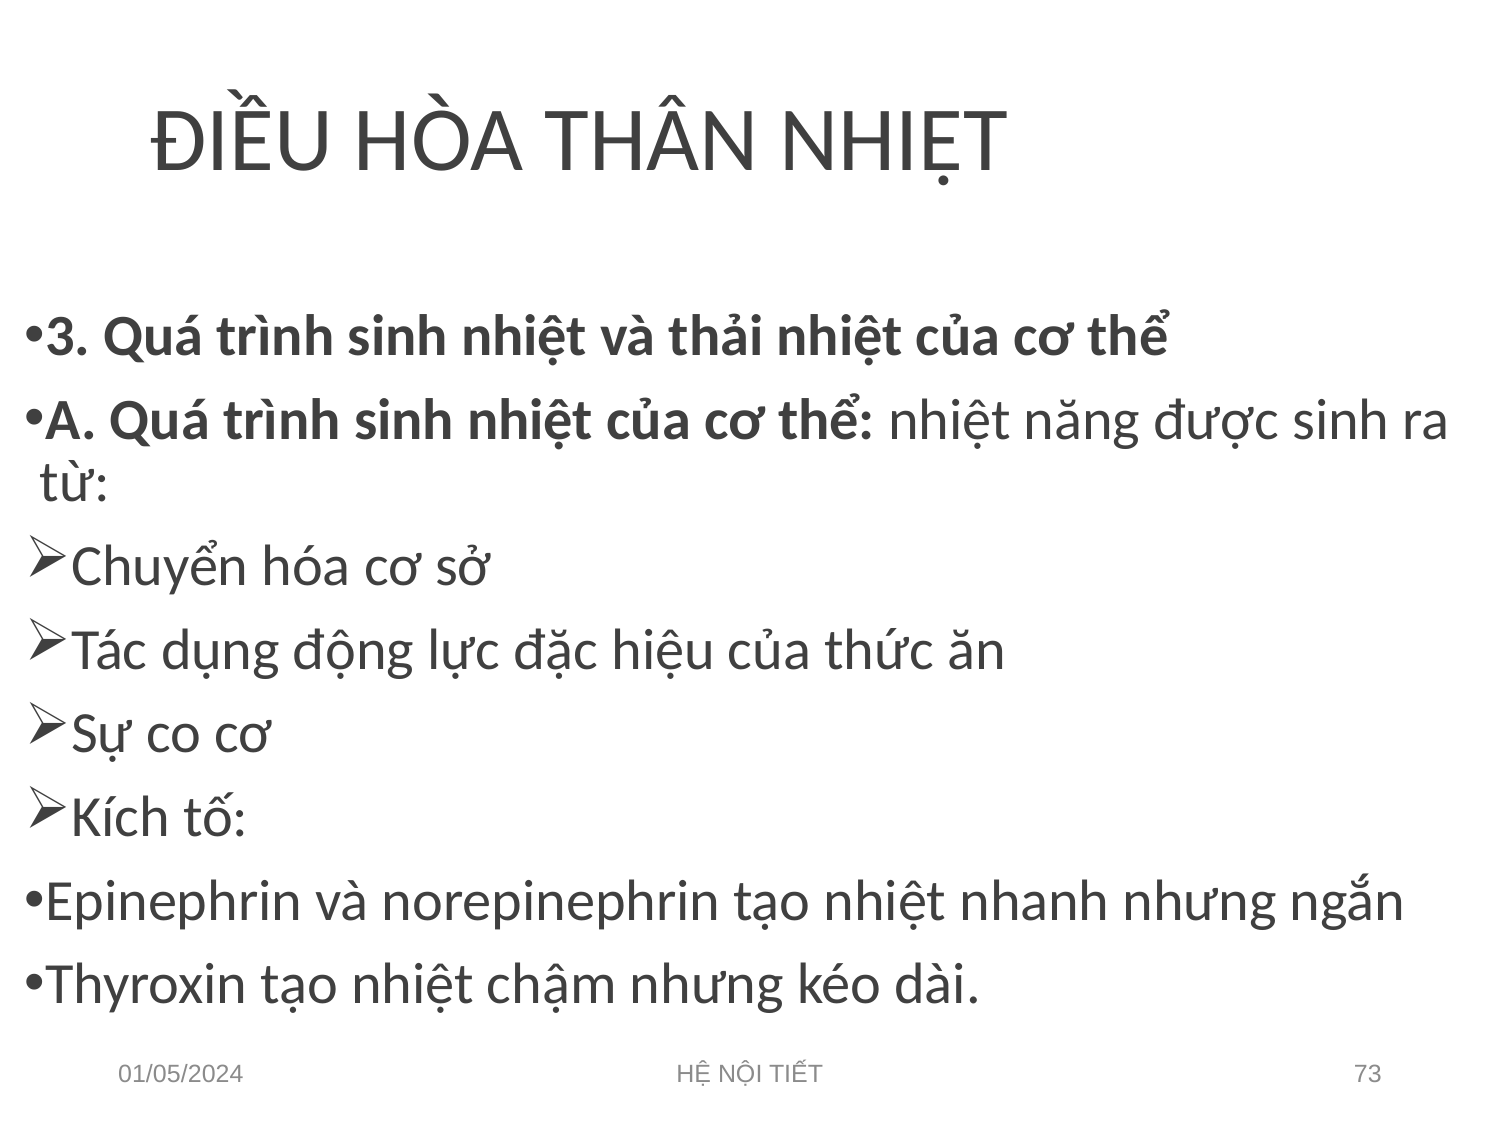

# ĐIỀU HÒA THÂN NHIỆT
3. Quá trình sinh nhiệt và thải nhiệt của cơ thể
A. Quá trình sinh nhiệt của cơ thể: nhiệt năng được sinh ra từ:
Chuyển hóa cơ sở
Tác dụng động lực đặc hiệu của thức ăn
Sự co cơ
Kích tố:
Epinephrin và norepinephrin tạo nhiệt nhanh nhưng ngắn
Thyroxin tạo nhiệt chậm nhưng kéo dài.

01/05/2024
HỆ NỘI TIẾT
73